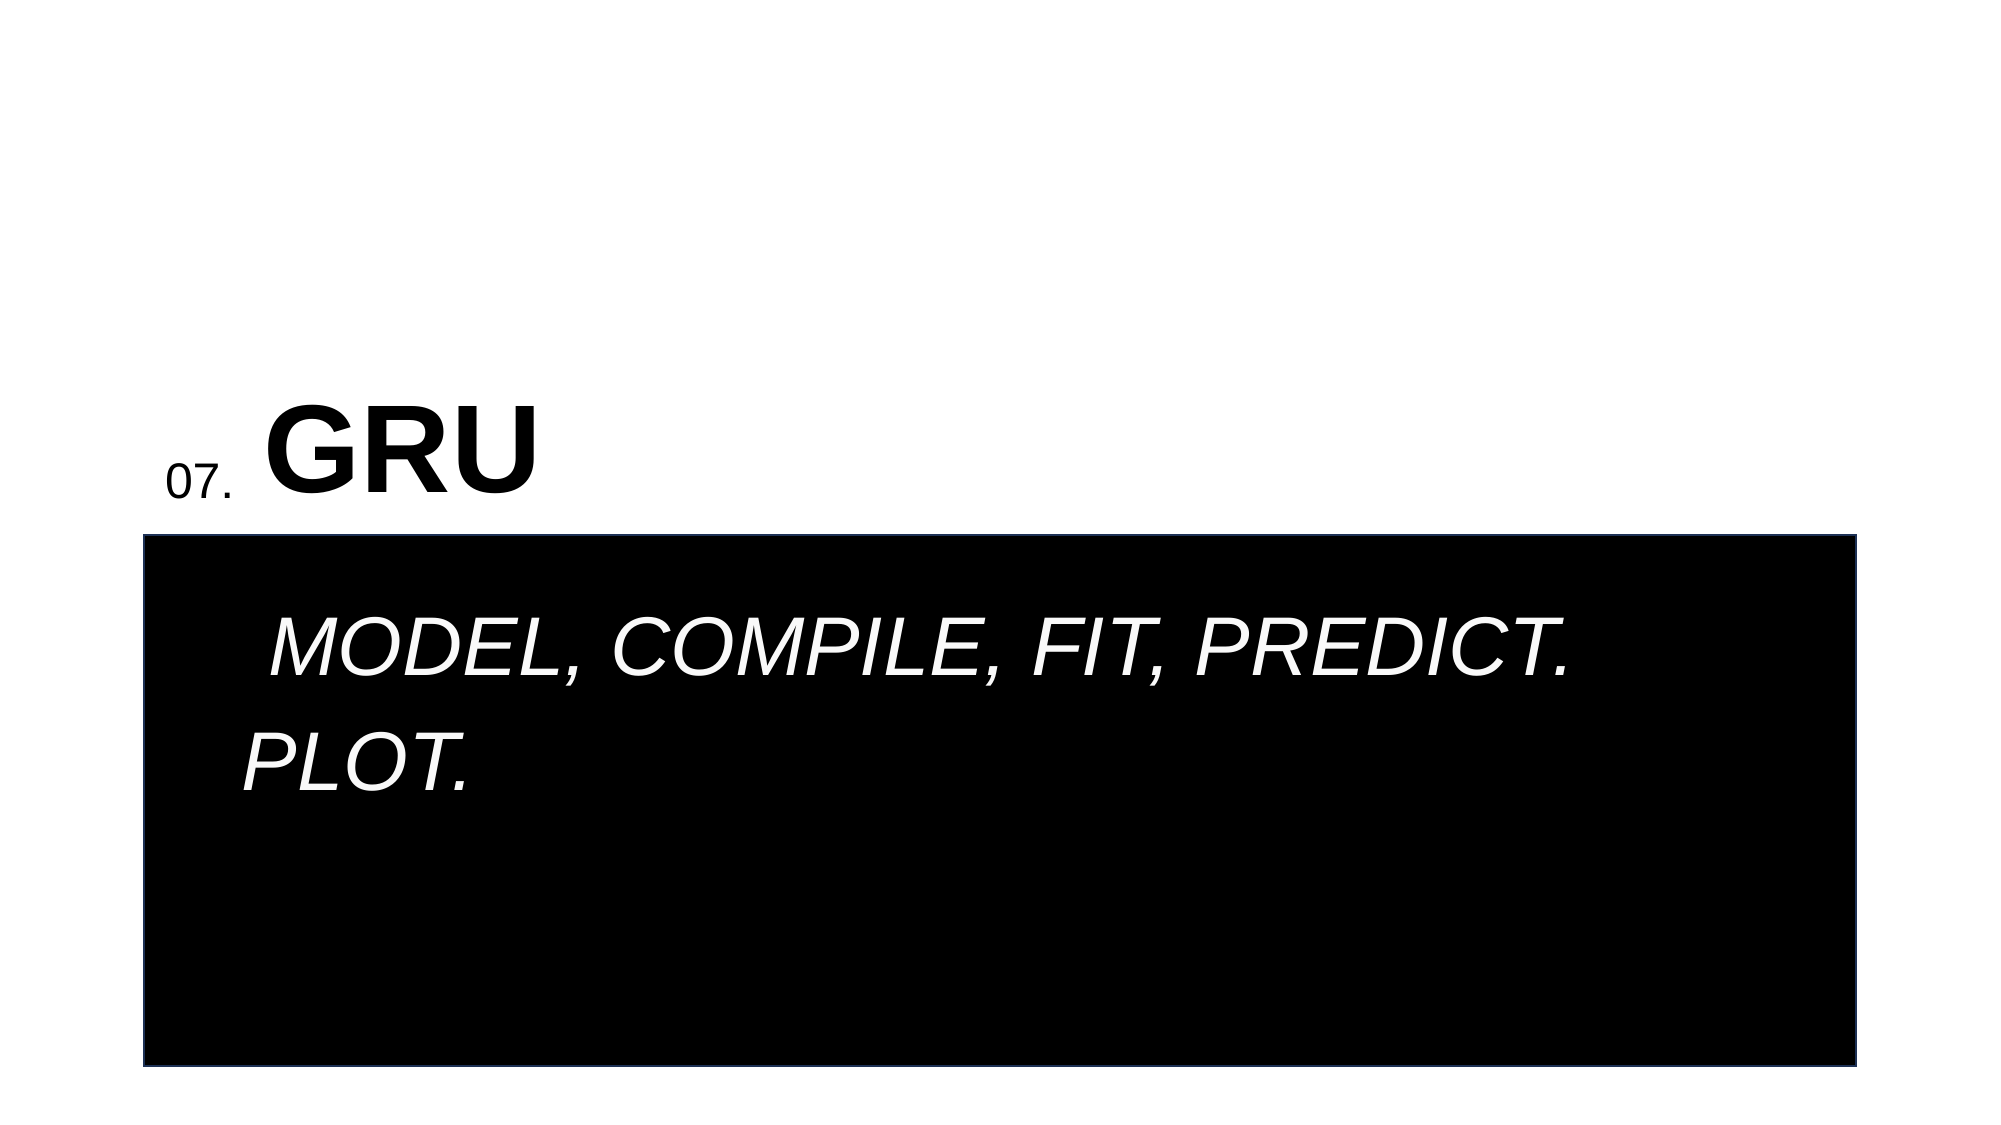

GRU
07.

MODEL, COMPILE, FIT, PREDICT.
PLOT.